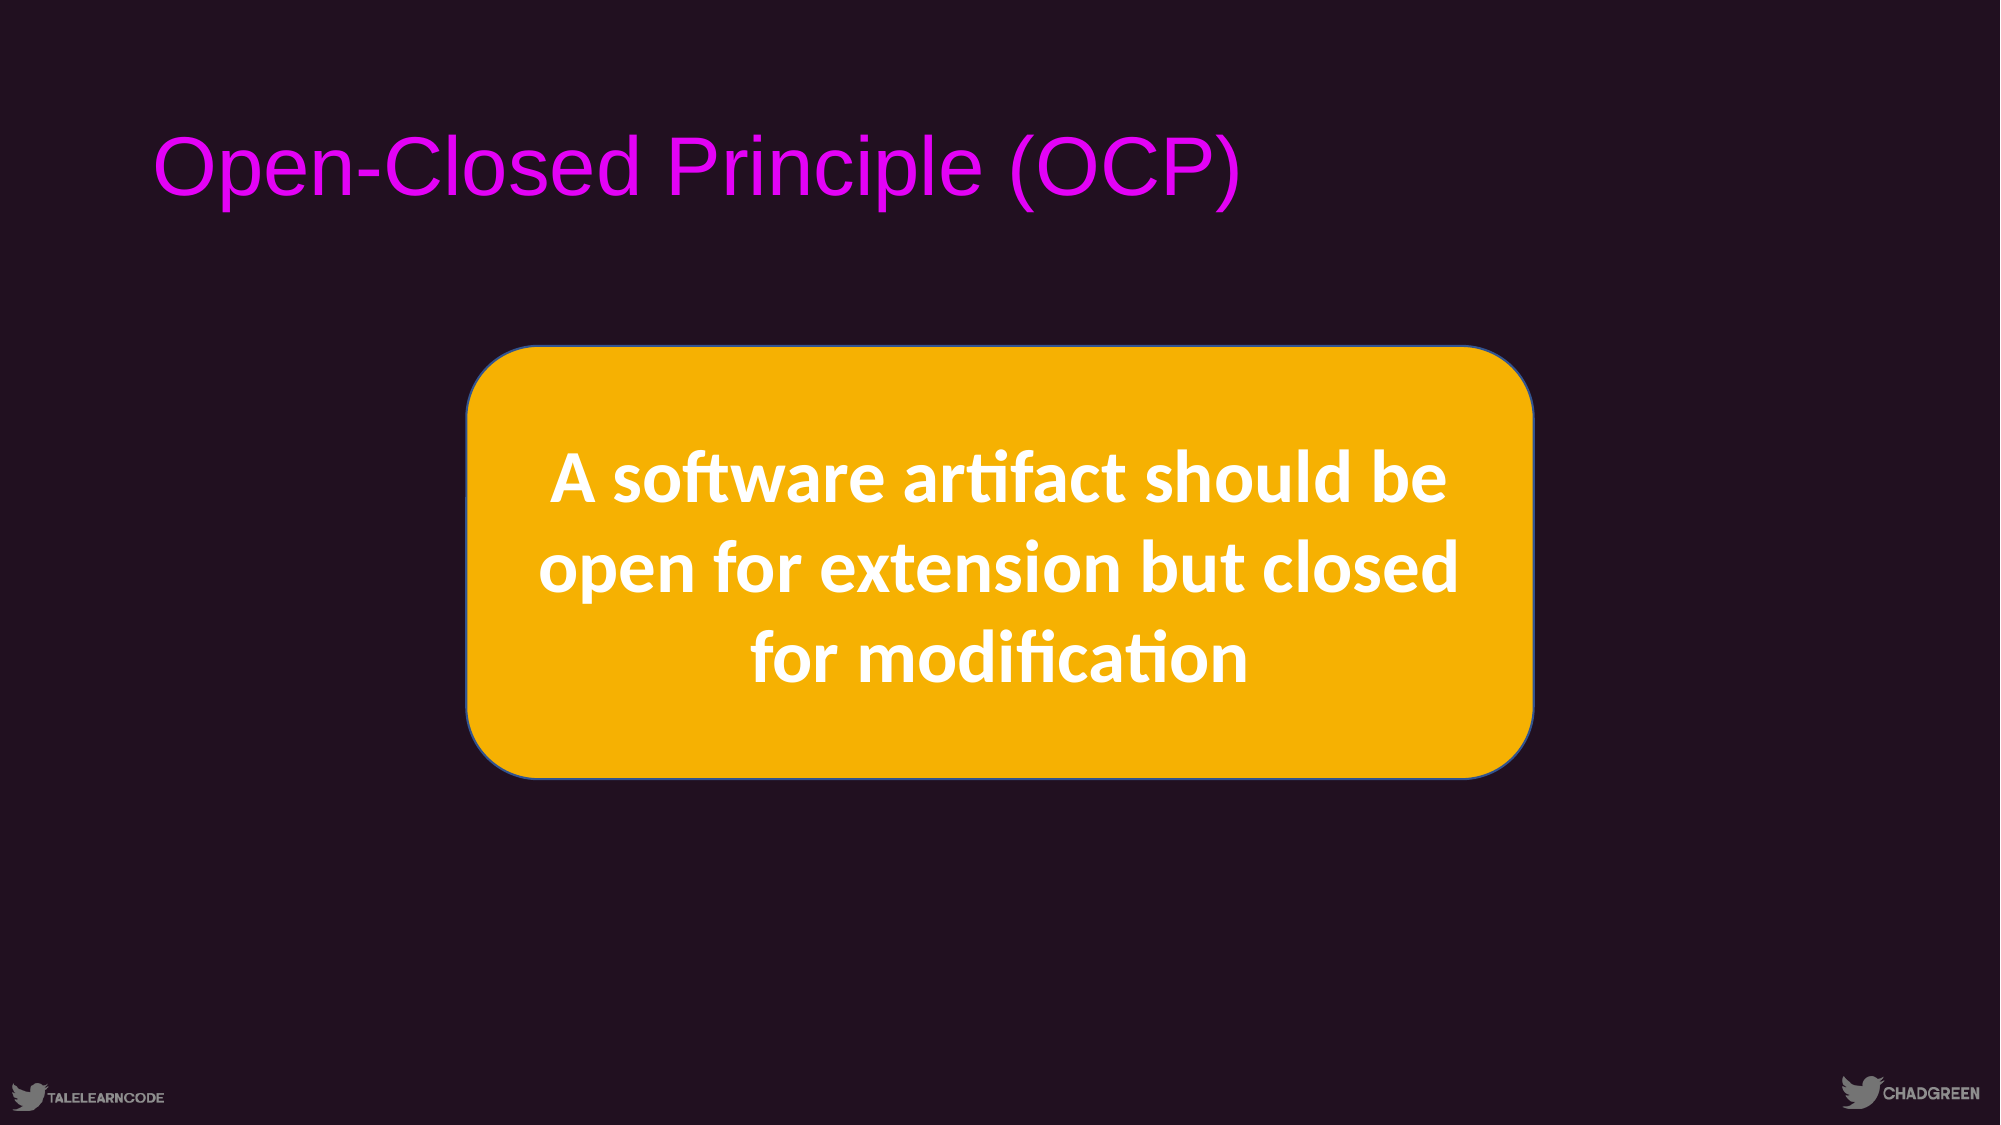

# Open-Closed Principle (OCP)
A software artifact should be open for extension but closed for modification